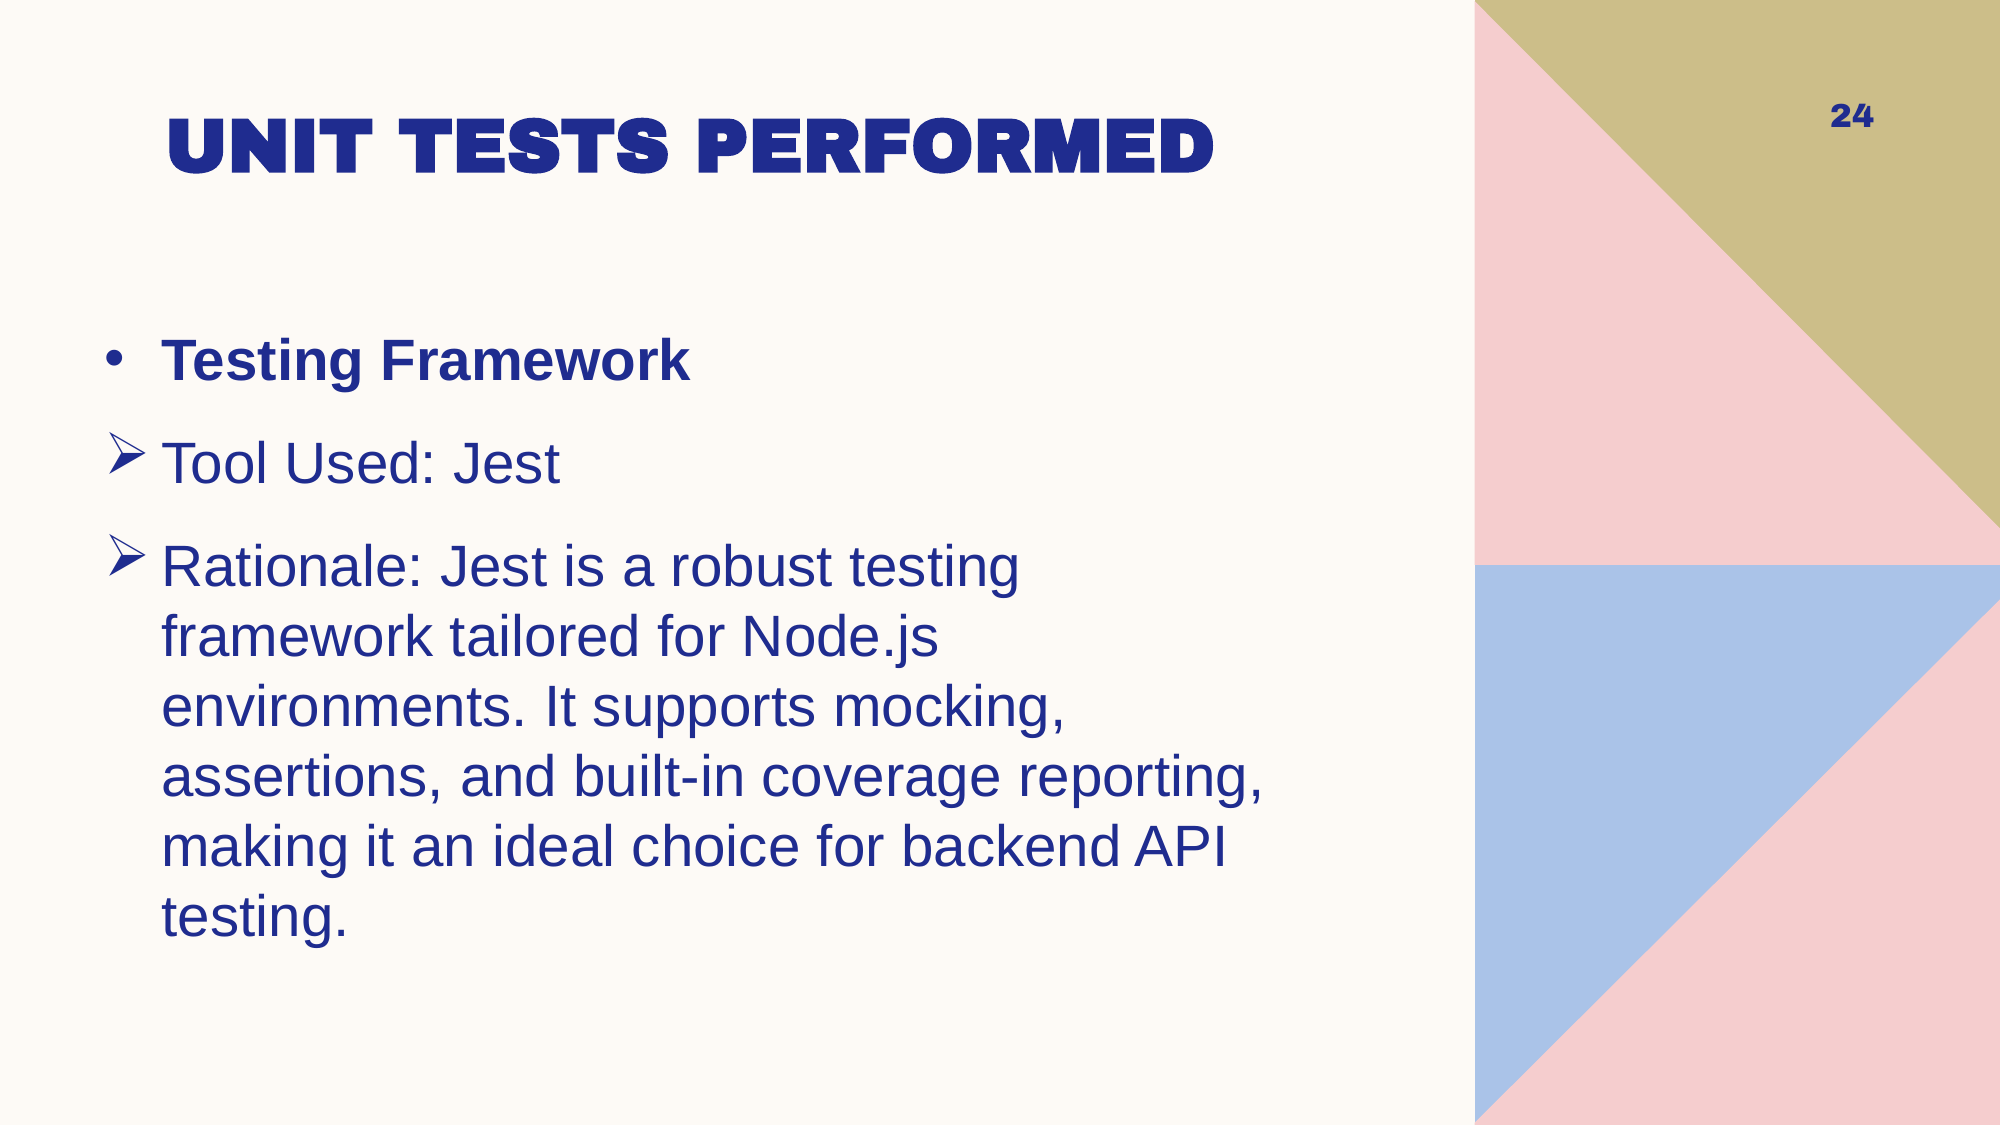

# Unit Tests Performed
24
Testing Framework
Tool Used: Jest
Rationale: Jest is a robust testing framework tailored for Node.js environments. It supports mocking, assertions, and built-in coverage reporting, making it an ideal choice for backend API testing.